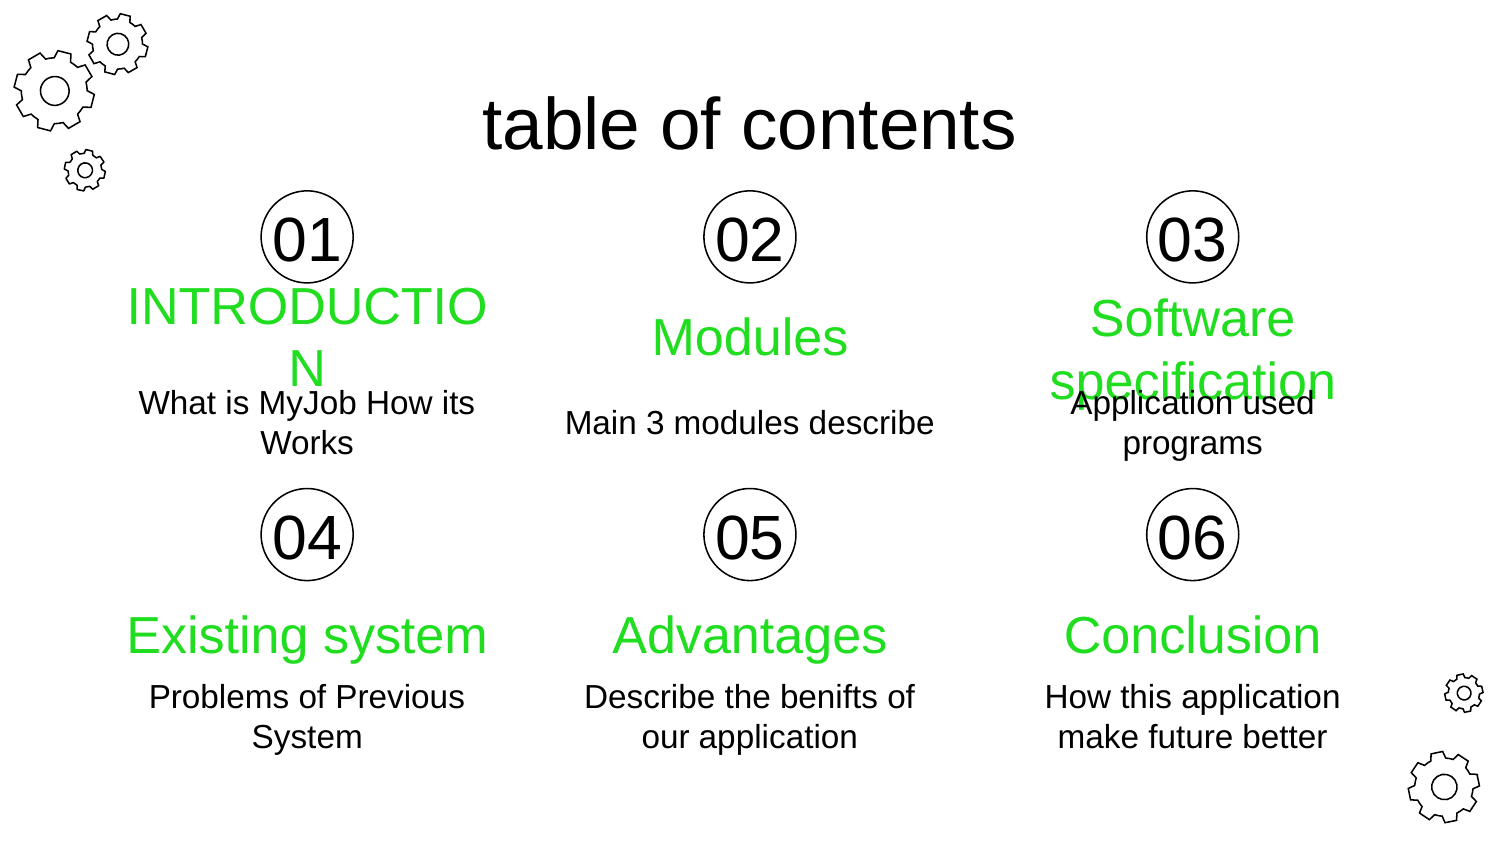

# table of contents

01
02
03
INTRODUCTION
Modules
Software specification
What is MyJob How its Works
Main 3 modules describe
Application used programs

04
05
06
Existing system
Advantages
Conclusion
Problems of Previous System
Describe the benifts of our application
How this application make future better